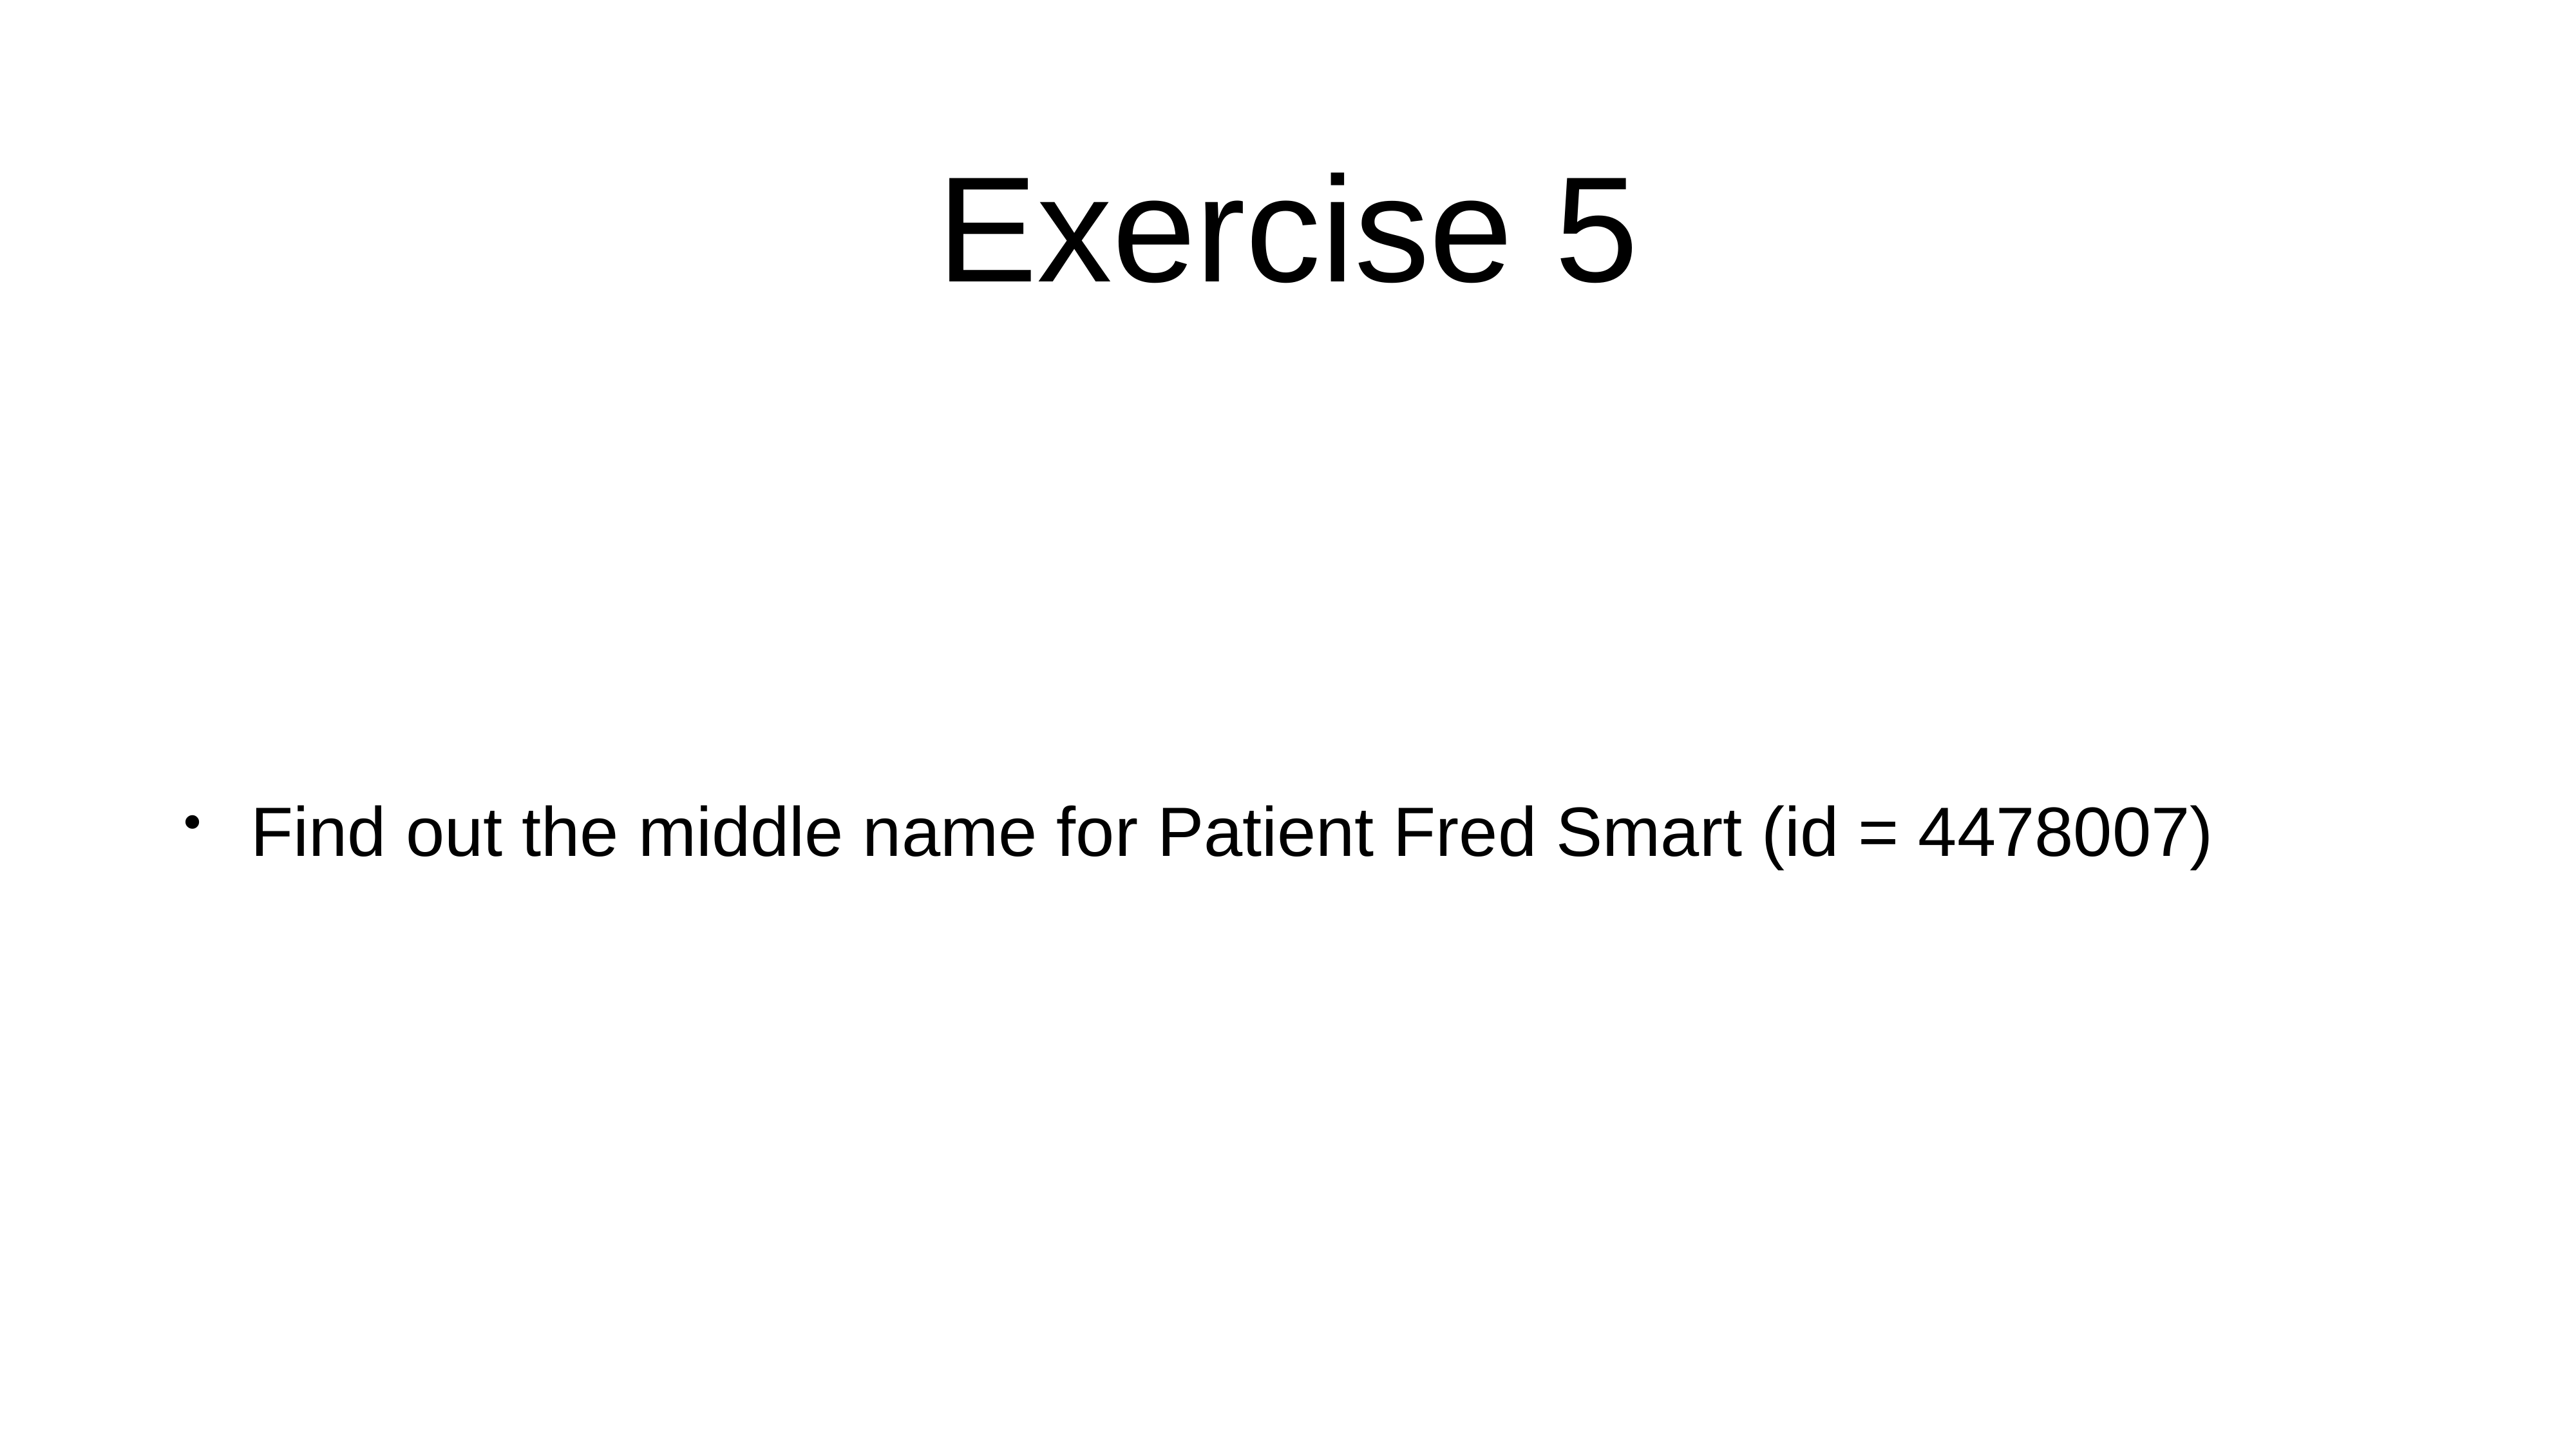

# Exercise 5
Find out the middle name for Patient Fred Smart (id = 4478007)